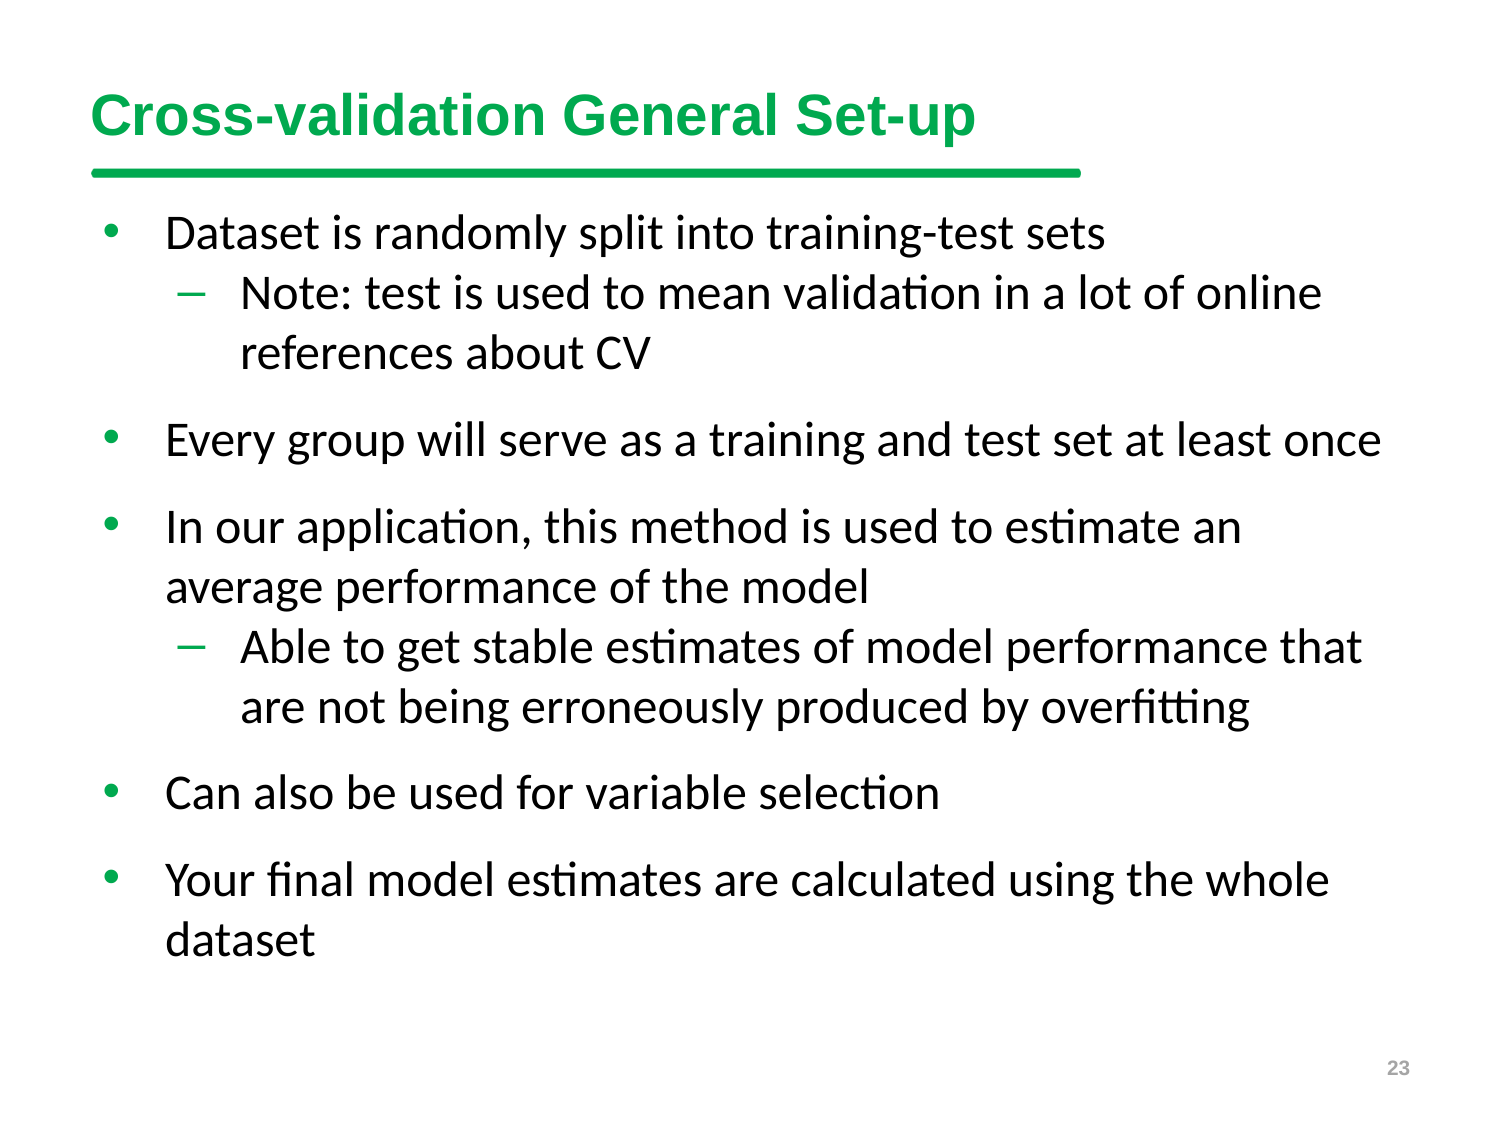

# Cross-validation General Set-up
Dataset is randomly split into training-test sets
Note: test is used to mean validation in a lot of online references about CV
Every group will serve as a training and test set at least once
In our application, this method is used to estimate an average performance of the model
Able to get stable estimates of model performance that are not being erroneously produced by overfitting
Can also be used for variable selection
Your final model estimates are calculated using the whole dataset
23